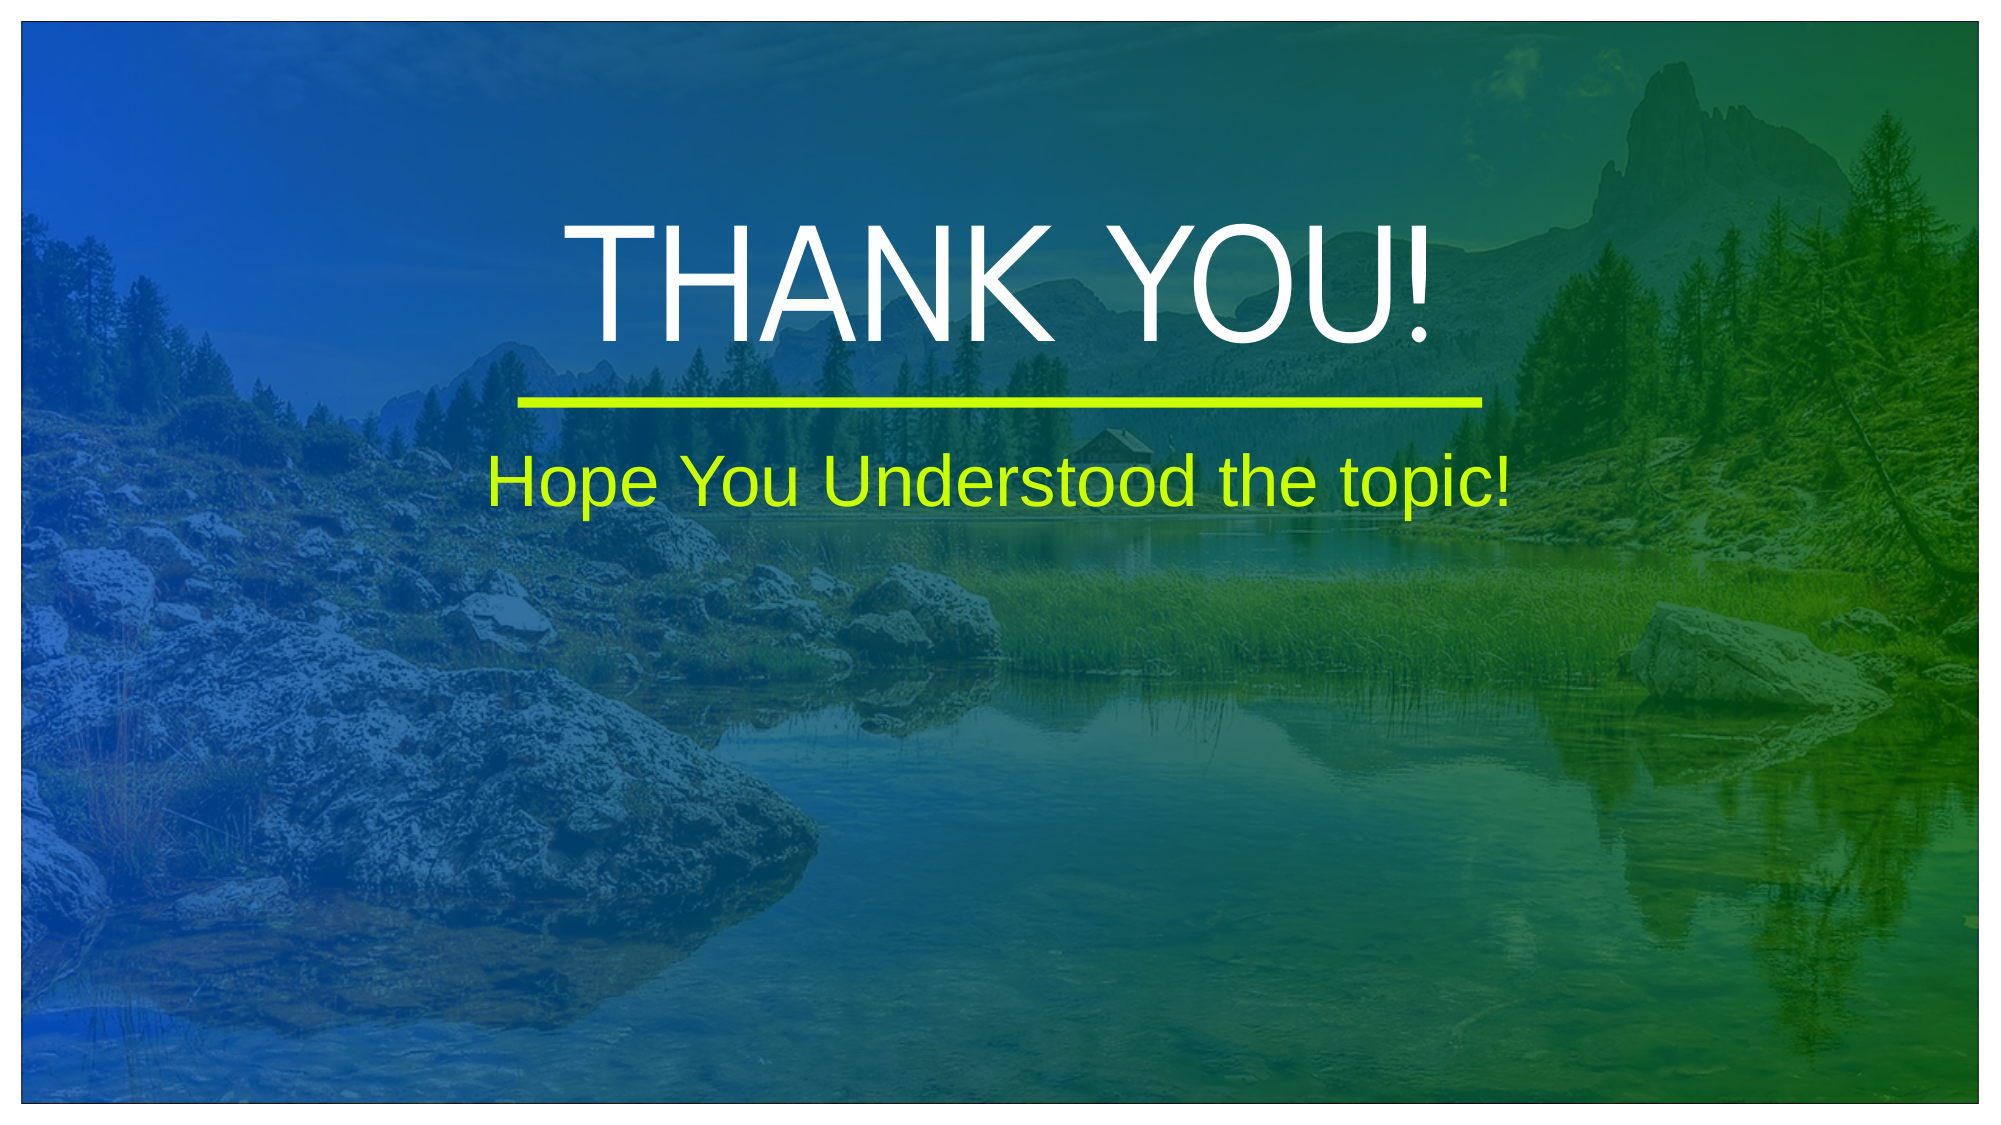

# THANK YOU!
Hope You Understood the topic!